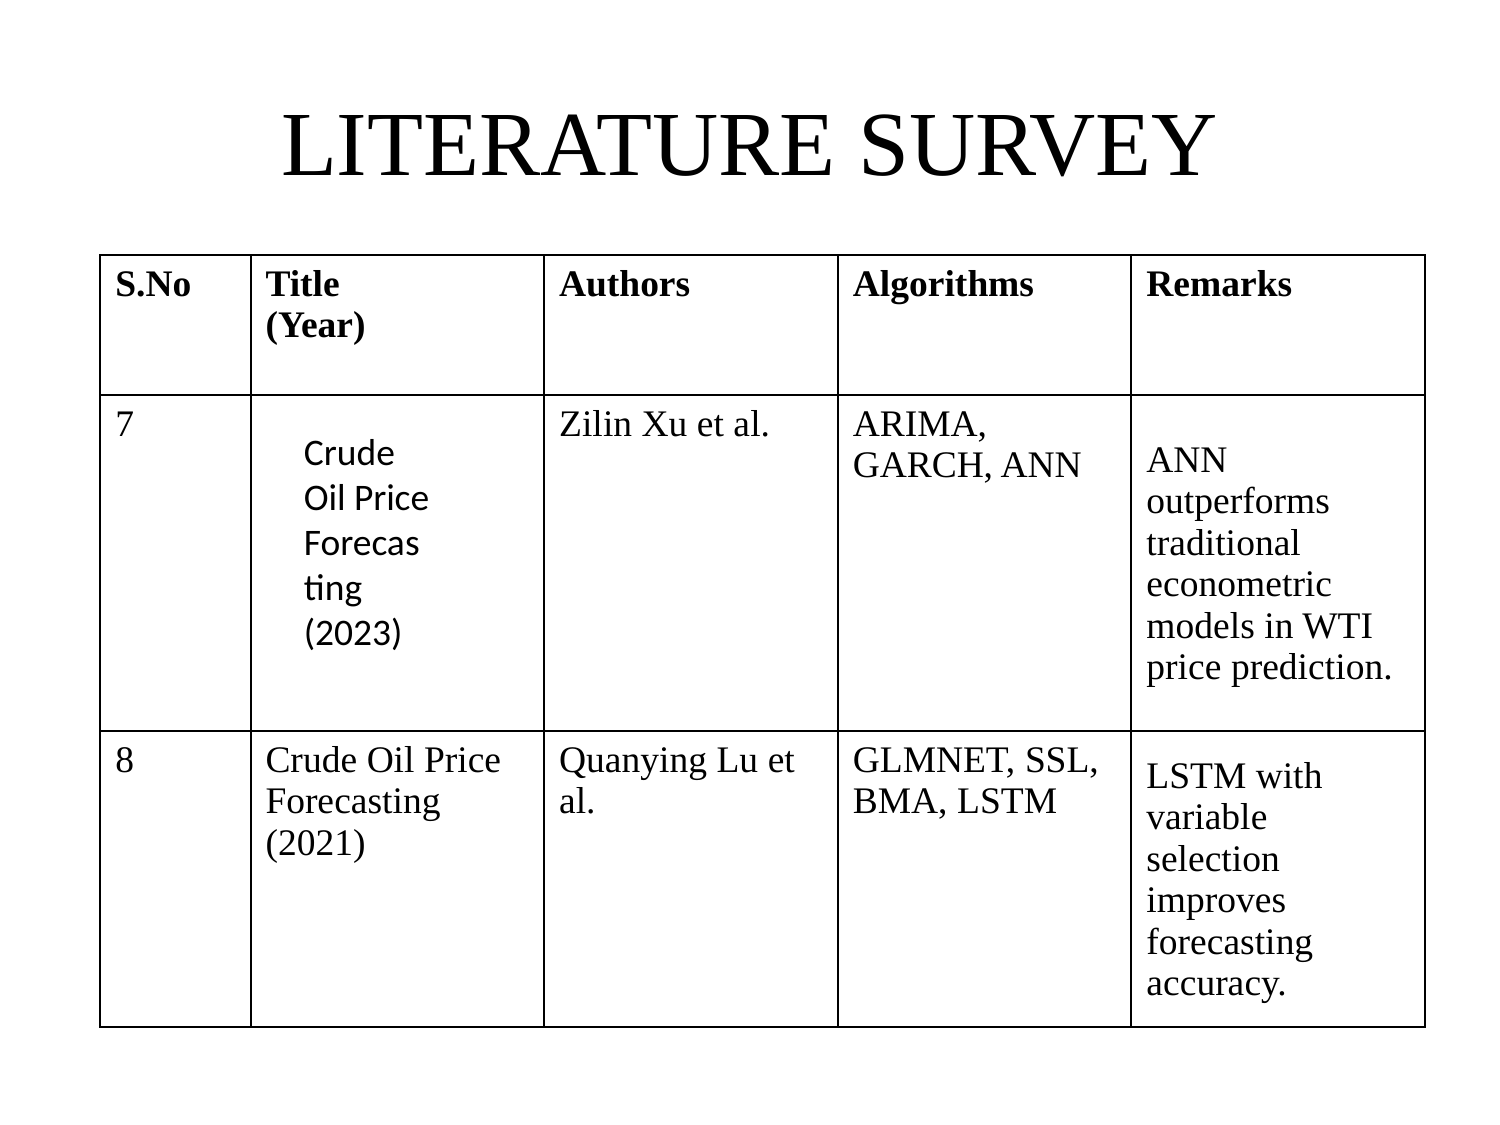

# LITERATURE SURVEY
| S.No | Title (Year) | Authors | Algorithms | Remarks |
| --- | --- | --- | --- | --- |
| 7 |  | Zilin Xu et al. | ARIMA, GARCH, ANN | ANN outperforms traditional econometric models in WTI price prediction. |
| 8 | Crude Oil Price Forecasting (2021) | Quanying Lu et al. | GLMNET, SSL, BMA, LSTM | LSTM with variable selection improves forecasting accuracy. |
Crude Oil Price Forecasting (2023)